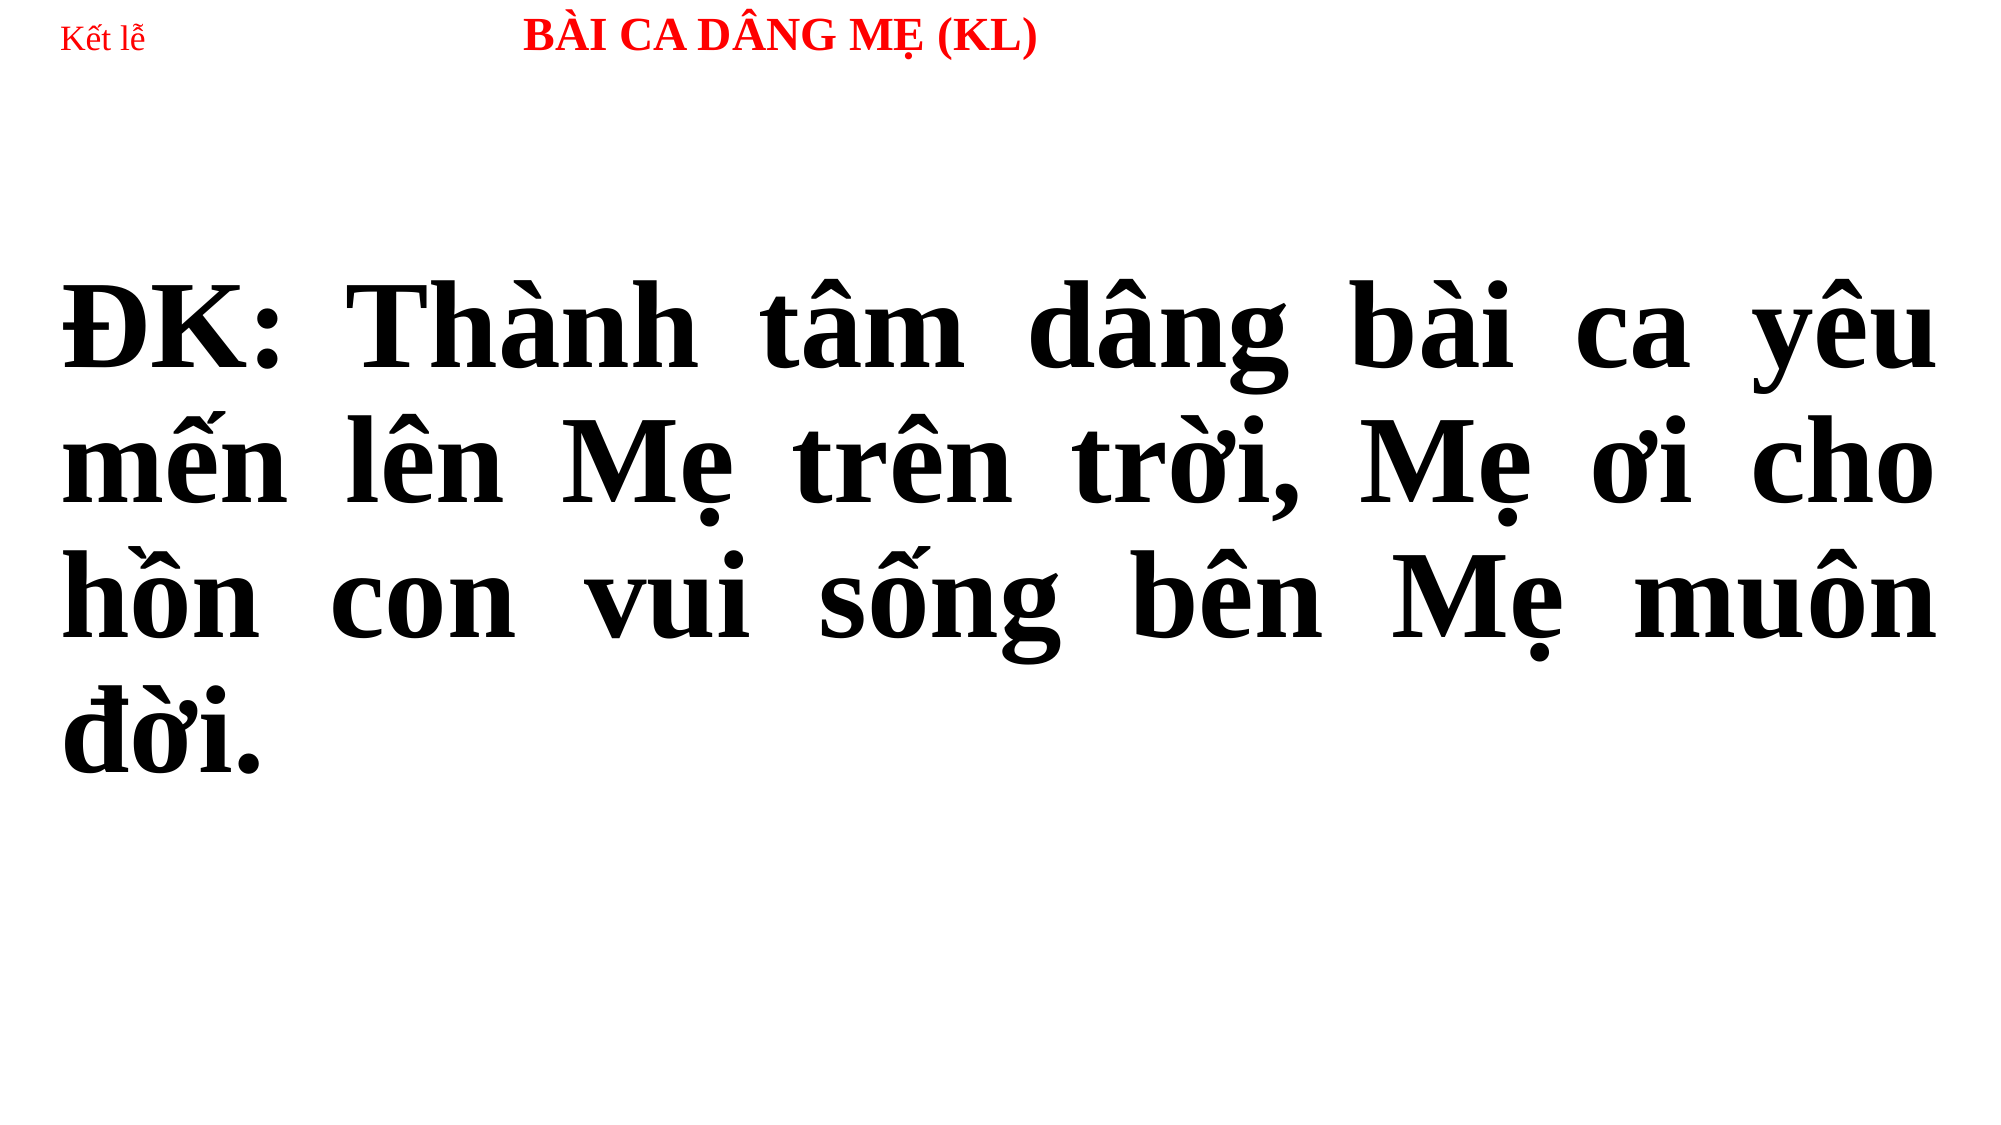

# Kết lễ                                     	    BÀI CA DÂNG MẸ (KL)
ĐK: Thành tâm dâng bài ca yêu mến lên Mẹ trên trời, Mẹ ơi cho hồn con vui sống bên Mẹ muôn đời.